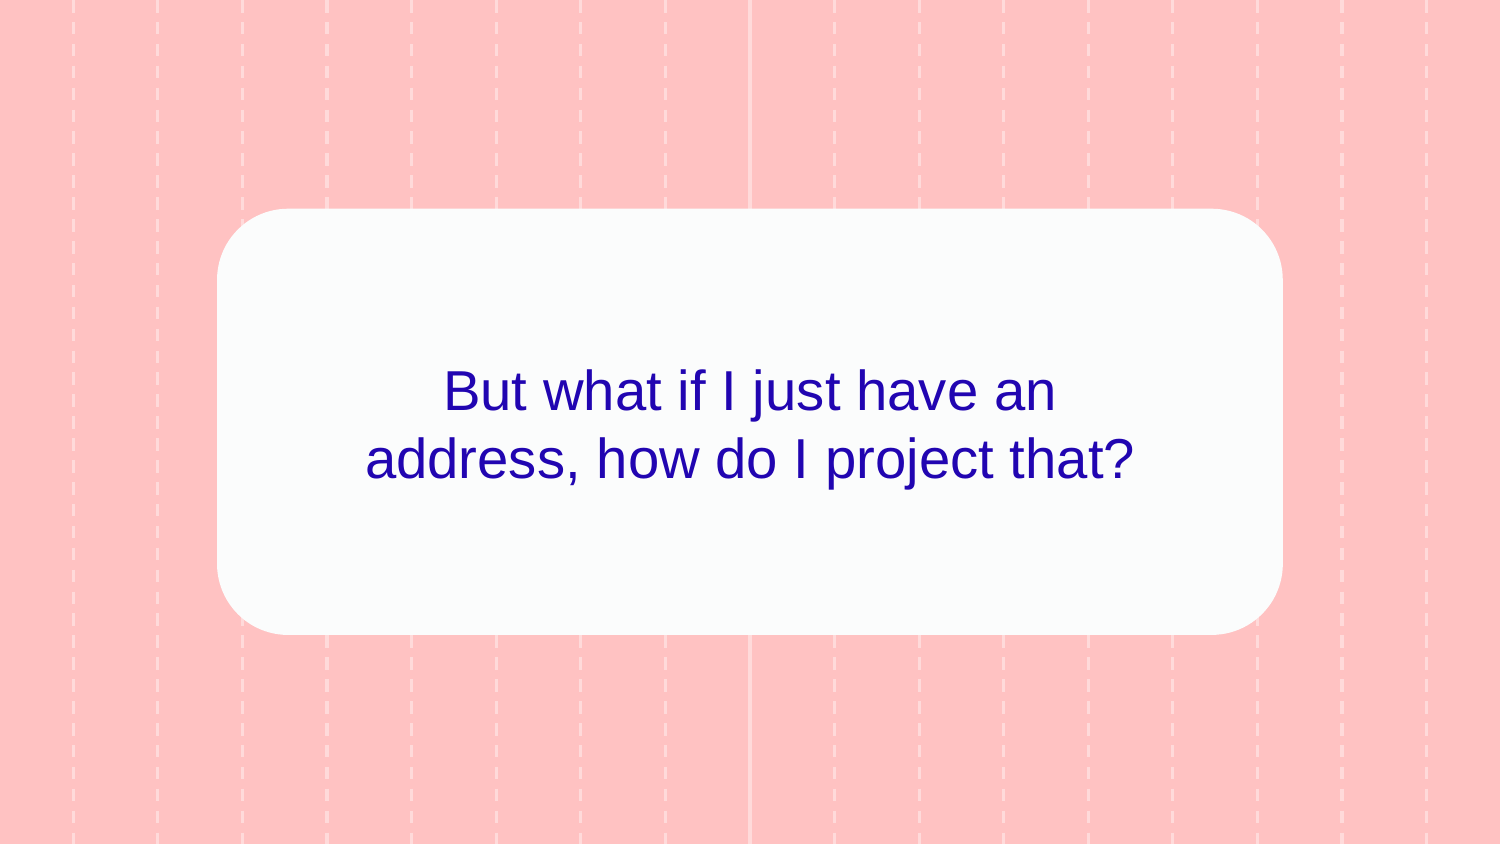

# But what if I just have an address, how do I project that?